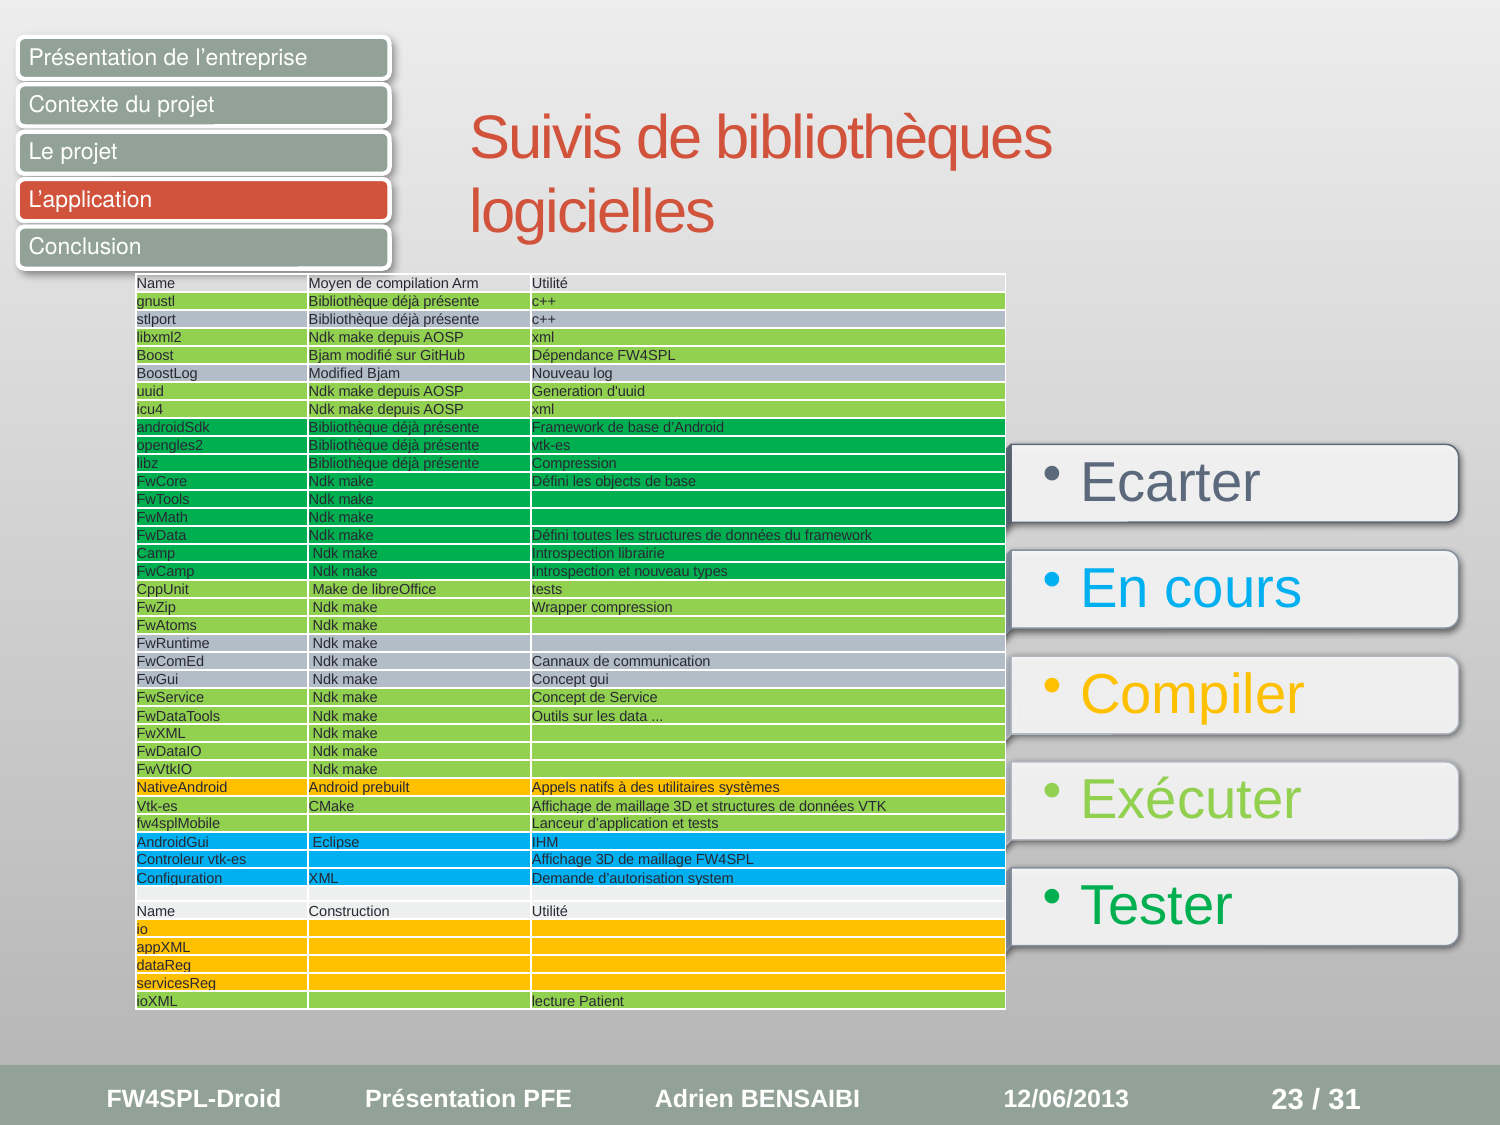

Présentation de l’entreprise
Contexte du projet
Le projet
L’application
Conclusion
# Suivis de bibliothèques logicielles
| Name | Moyen de compilation Arm | Utilité |
| --- | --- | --- |
| gnustl | Bibliothèque déjà présente | c++ |
| stlport | Bibliothèque déjà présente | c++ |
| libxml2 | Ndk make depuis AOSP | xml |
| Boost | Bjam modifié sur GitHub | Dépendance FW4SPL |
| BoostLog | Modified Bjam | Nouveau log |
| uuid | Ndk make depuis AOSP | Generation d'uuid |
| icu4 | Ndk make depuis AOSP | xml |
| androidSdk | Bibliothèque déjà présente | Framework de base d’Android |
| opengles2 | Bibliothèque déjà présente | vtk-es |
| libz | Bibliothèque déjà présente | Compression |
| FwCore | Ndk make | Défini les objects de base |
| FwTools | Ndk make |  |
| FwMath | Ndk make |  |
| FwData | Ndk make | Défini toutes les structures de données du framework |
| Camp | Ndk make | Introspection librairie |
| FwCamp | Ndk make | Introspection et nouveau types |
| CppUnit | Make de libreOffice | tests |
| FwZip | Ndk make | Wrapper compression |
| FwAtoms | Ndk make |  |
| FwRuntime | Ndk make |  |
| FwComEd | Ndk make | Cannaux de communication |
| FwGui | Ndk make | Concept gui |
| FwService | Ndk make | Concept de Service |
| FwDataTools | Ndk make | Outils sur les data ... |
| FwXML | Ndk make |  |
| FwDataIO | Ndk make |  |
| FwVtkIO | Ndk make |  |
| NativeAndroid | Android prebuilt | Appels natifs à des utilitaires systèmes |
| Vtk-es | CMake | Affichage de maillage 3D et structures de données VTK |
| fw4splMobile |  | Lanceur d’application et tests |
| AndroidGui | Eclipse | IHM |
| Controleur vtk-es |  | Affichage 3D de maillage FW4SPL |
| Configuration | XML | Demande d’autorisation system |
|  |  |  |
| Name | Construction | Utilité |
| io |  |  |
| appXML |  |  |
| dataReg |  |  |
| servicesReg |  |  |
| ioXML |  | lecture Patient |
Développer
Ecarter
En cours
En cours
Compiler
Compiler
Exécuter
Exécuter
Teste
Tester